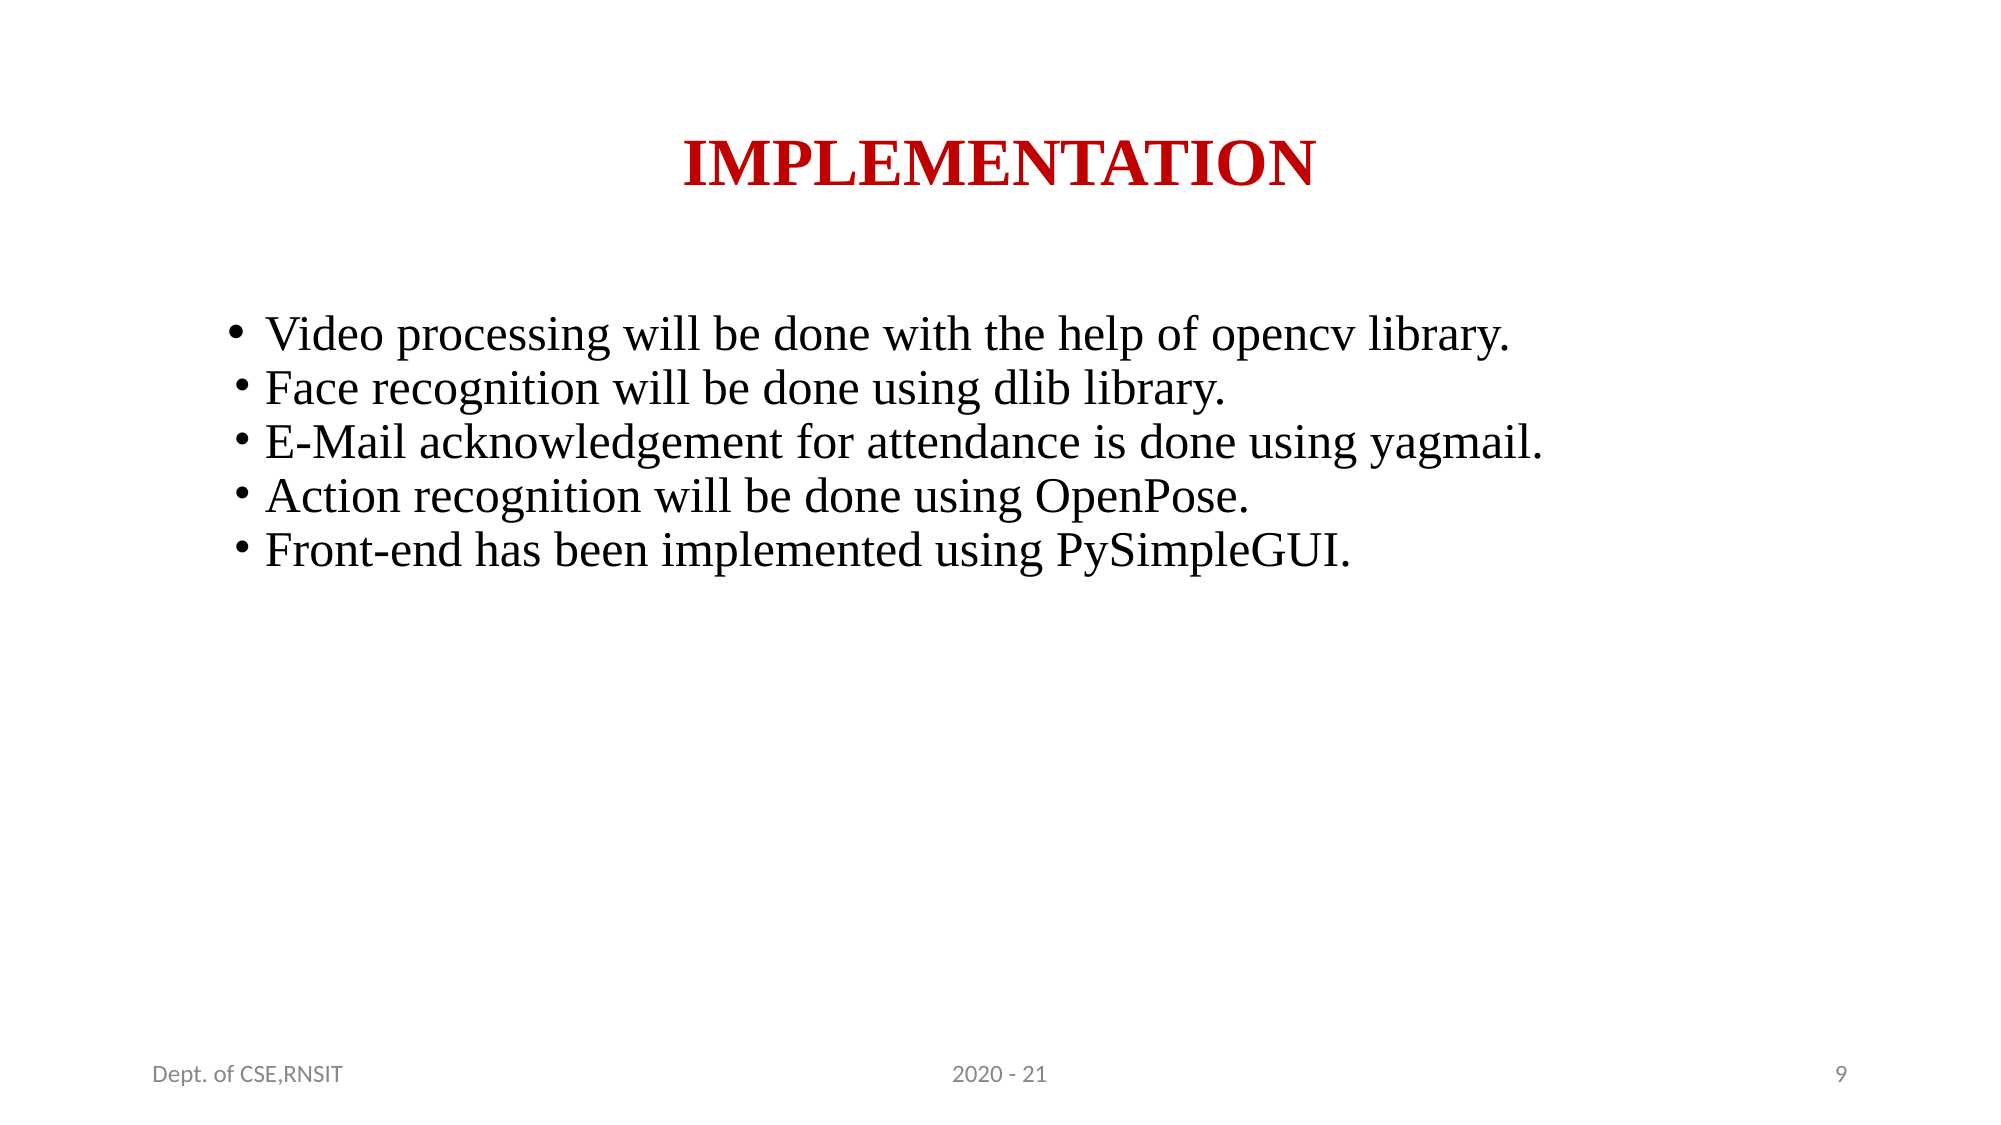

# IMPLEMENTATION
Video processing will be done with the help of opencv library.
Face recognition will be done using dlib library.
E-Mail acknowledgement for attendance is done using yagmail.
Action recognition will be done using OpenPose.
Front-end has been implemented using PySimpleGUI.

Dept. of CSE,RNSIT
2020 - 21
9